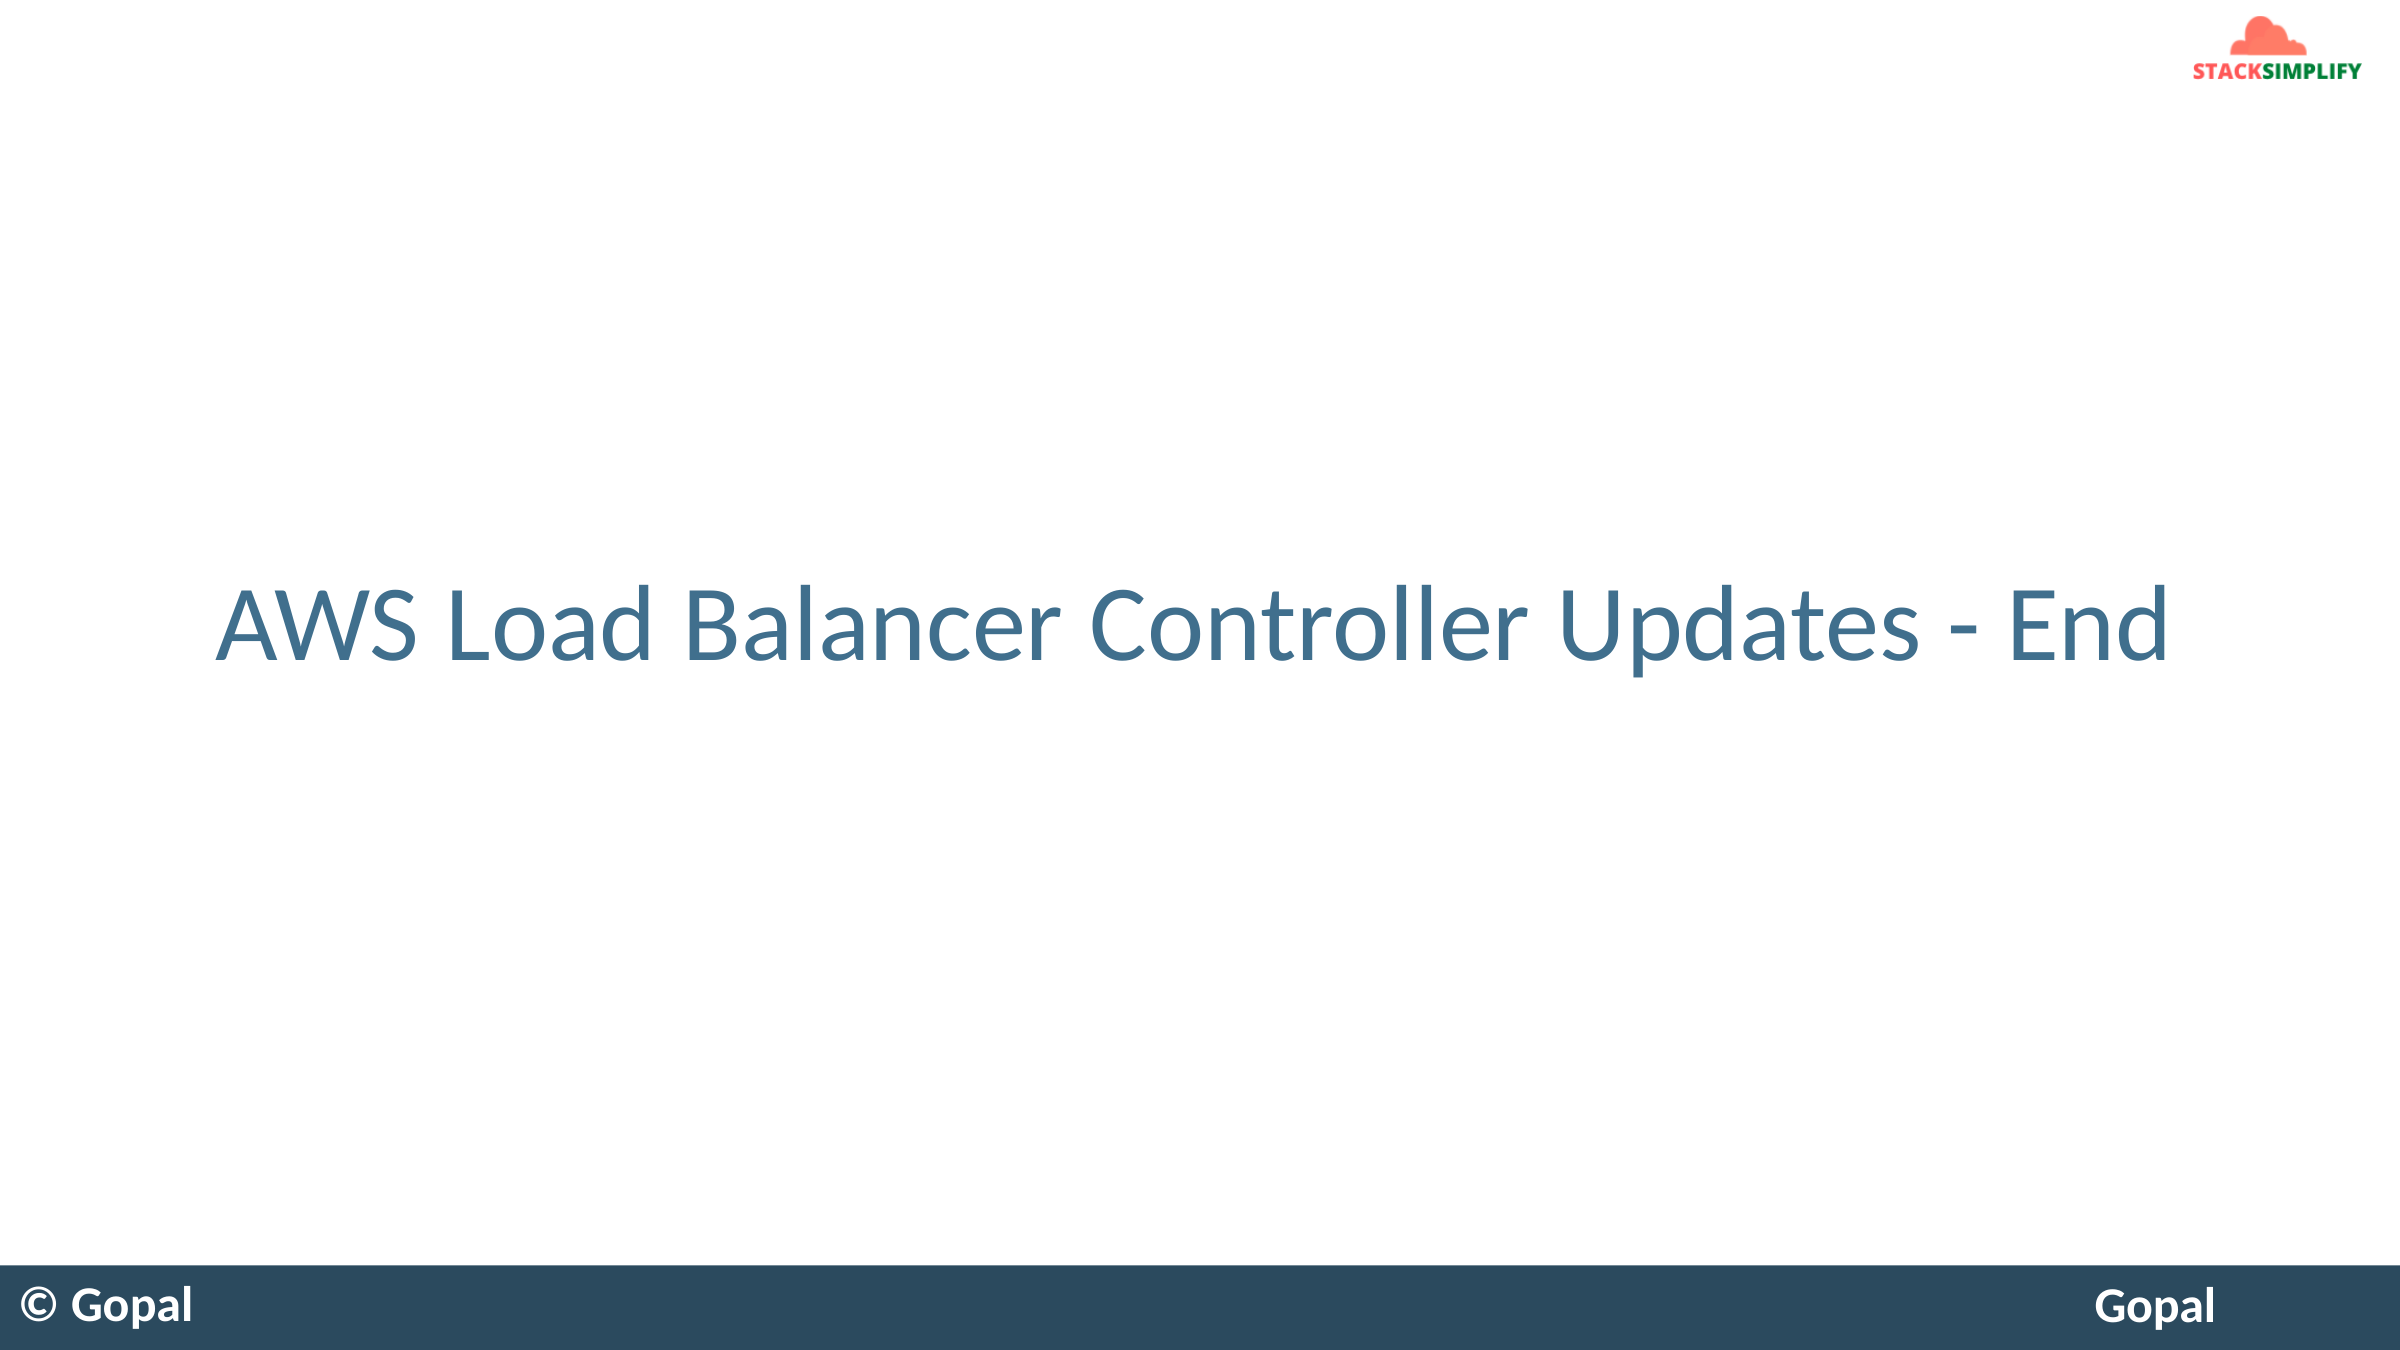

# AWS Load Balancer Controller Updates - End
© Gopal
Gopal